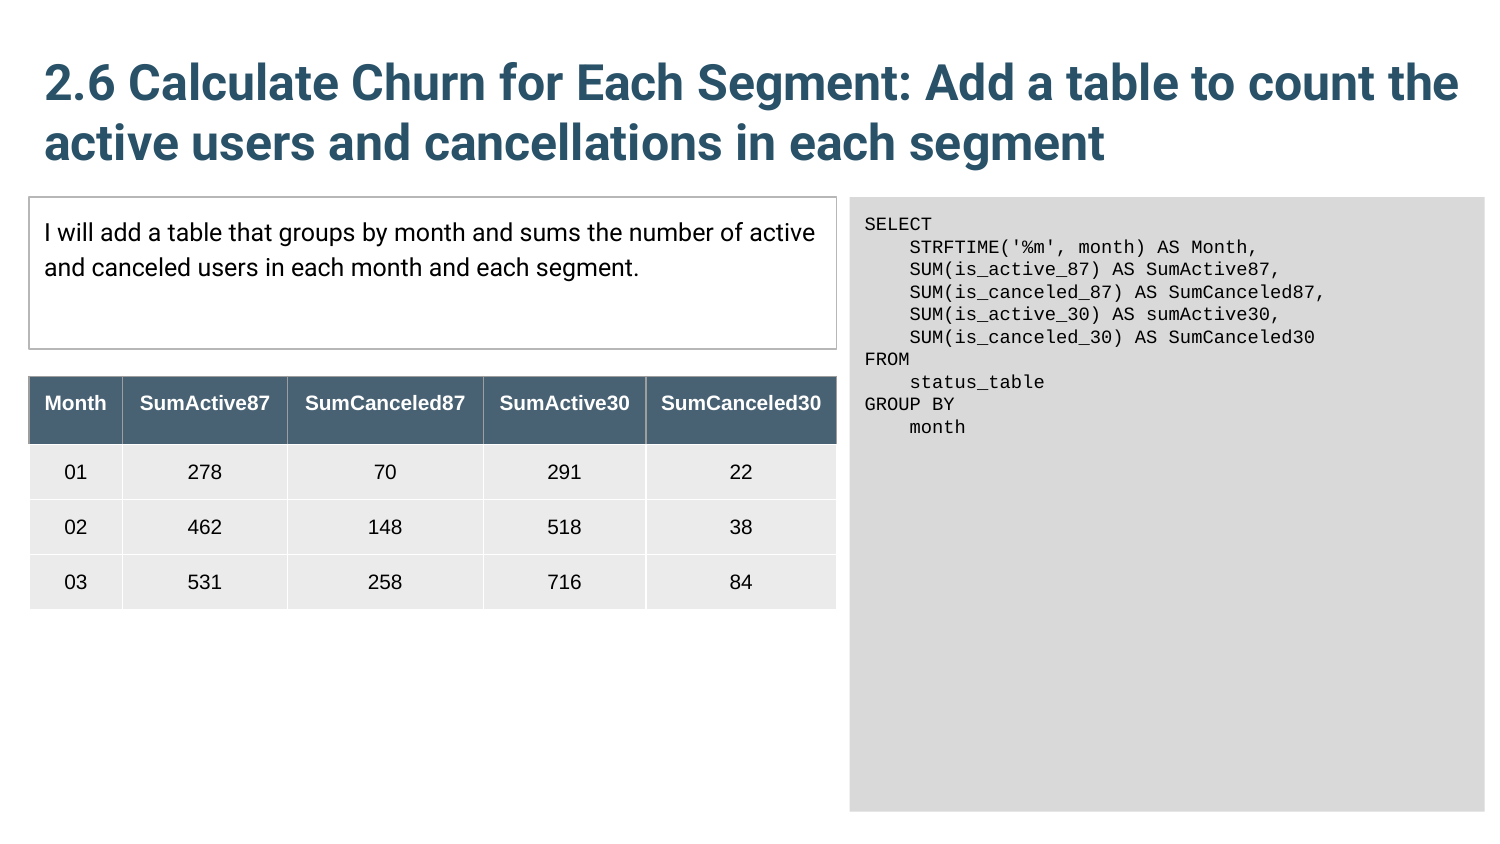

2.6 Calculate Churn for Each Segment: Add a table to count the active users and cancellations in each segment
I will add a table that groups by month and sums the number of active and canceled users in each month and each segment.

SELECT
    STRFTIME('%m', month) AS Month,
    SUM(is_active_87) AS SumActive87,
    SUM(is_canceled_87) AS SumCanceled87,
    SUM(is_active_30) AS sumActive30,
    SUM(is_canceled_30) AS SumCanceled30
FROM
    status_table
GROUP BY
    month

| Month | SumActive87 | SumCanceled87 | SumActive30 | SumCanceled30 |
| --- | --- | --- | --- | --- |
| 01 | 278 | 70 | 291 | 22 |
| 02 | 462 | 148 | 518 | 38 |
| 03 | 531 | 258 | 716 | 84 |